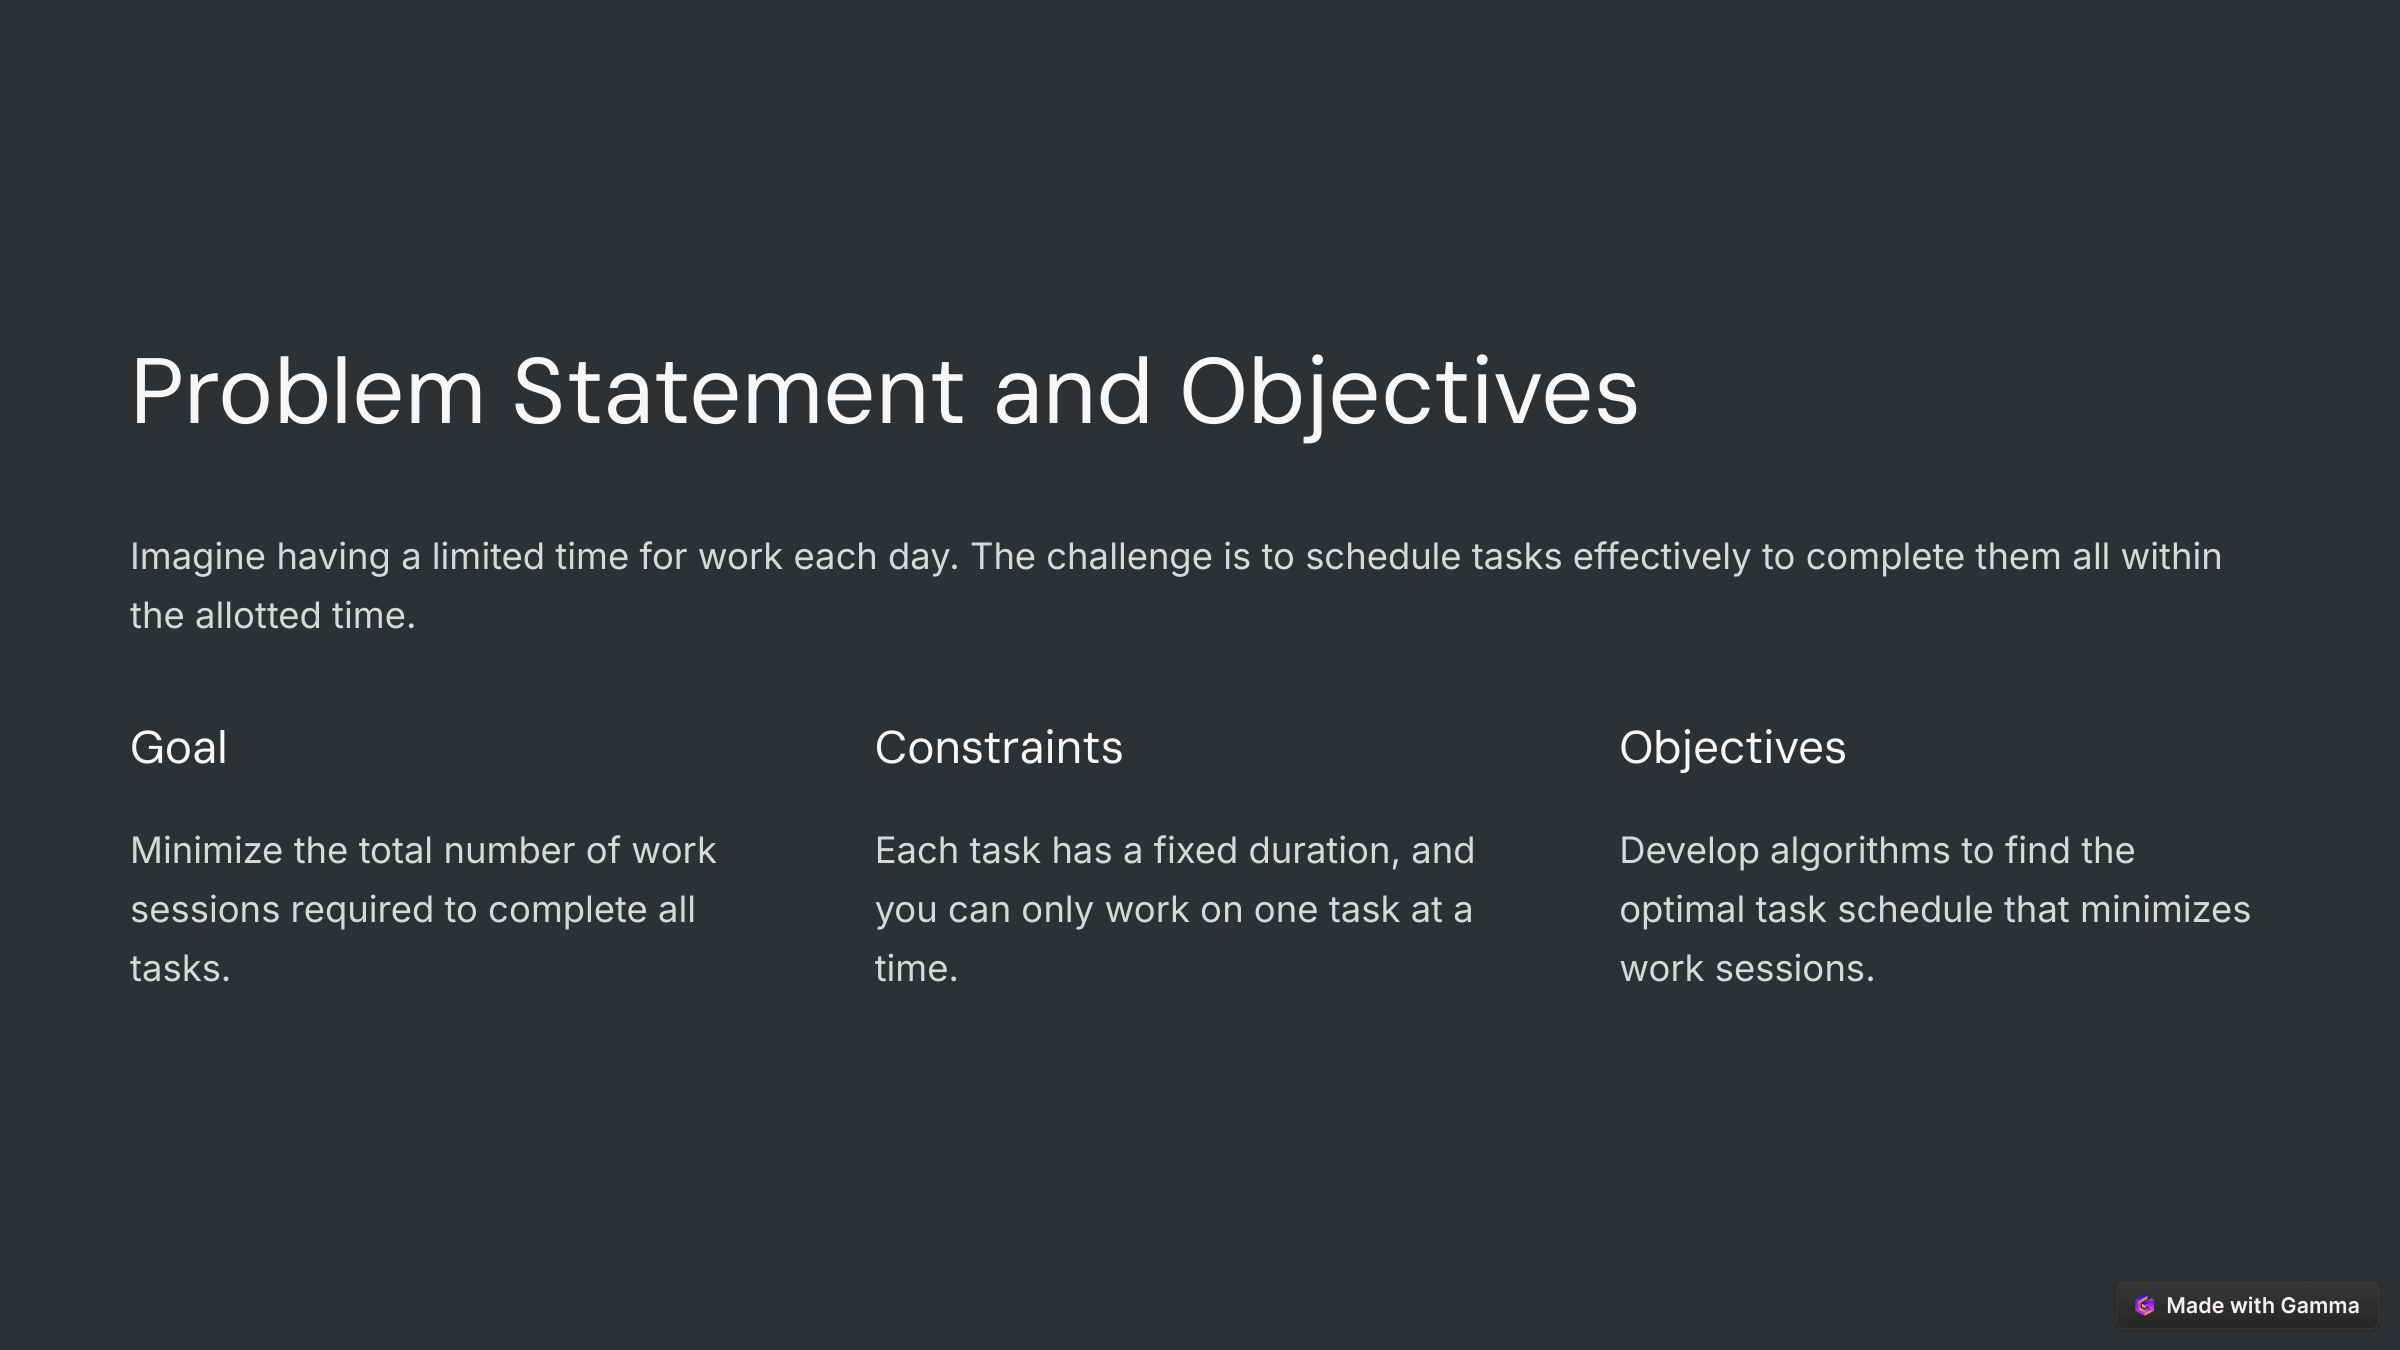

Problem Statement and Objectives
Imagine having a limited time for work each day. The challenge is to schedule tasks effectively to complete them all within the allotted time.
Goal
Constraints
Objectives
Minimize the total number of work sessions required to complete all tasks.
Each task has a fixed duration, and you can only work on one task at a time.
Develop algorithms to find the optimal task schedule that minimizes work sessions.